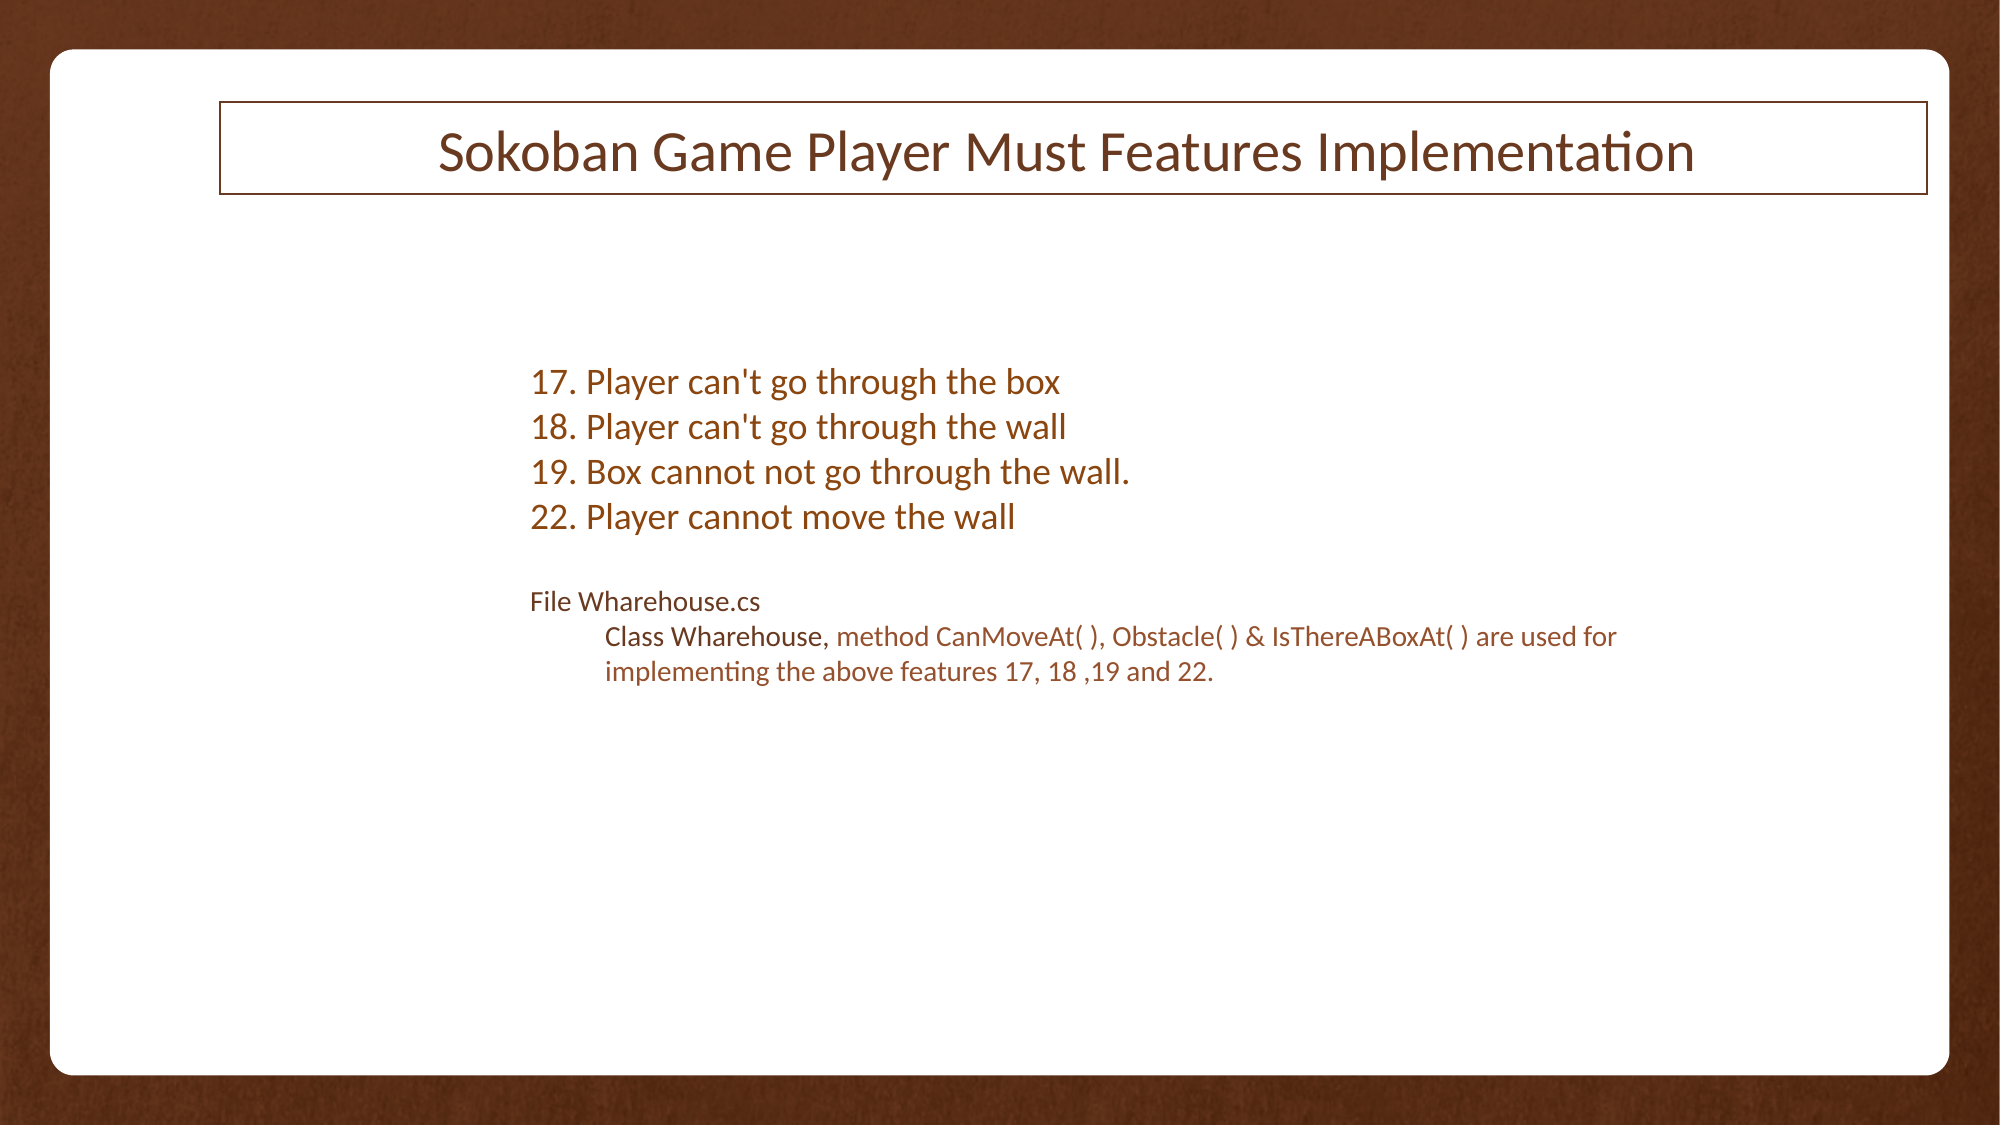

Sokoban Game Player Must Features Implementation
17. Player can't go through the box
18. Player can't go through the wall
19. Box cannot not go through the wall.
22. Player cannot move the wall

File Wharehouse.cs
Class Wharehouse, method CanMoveAt( ), Obstacle( ) & IsThereABoxAt( ) are used for implementing the above features 17, 18 ,19 and 22.